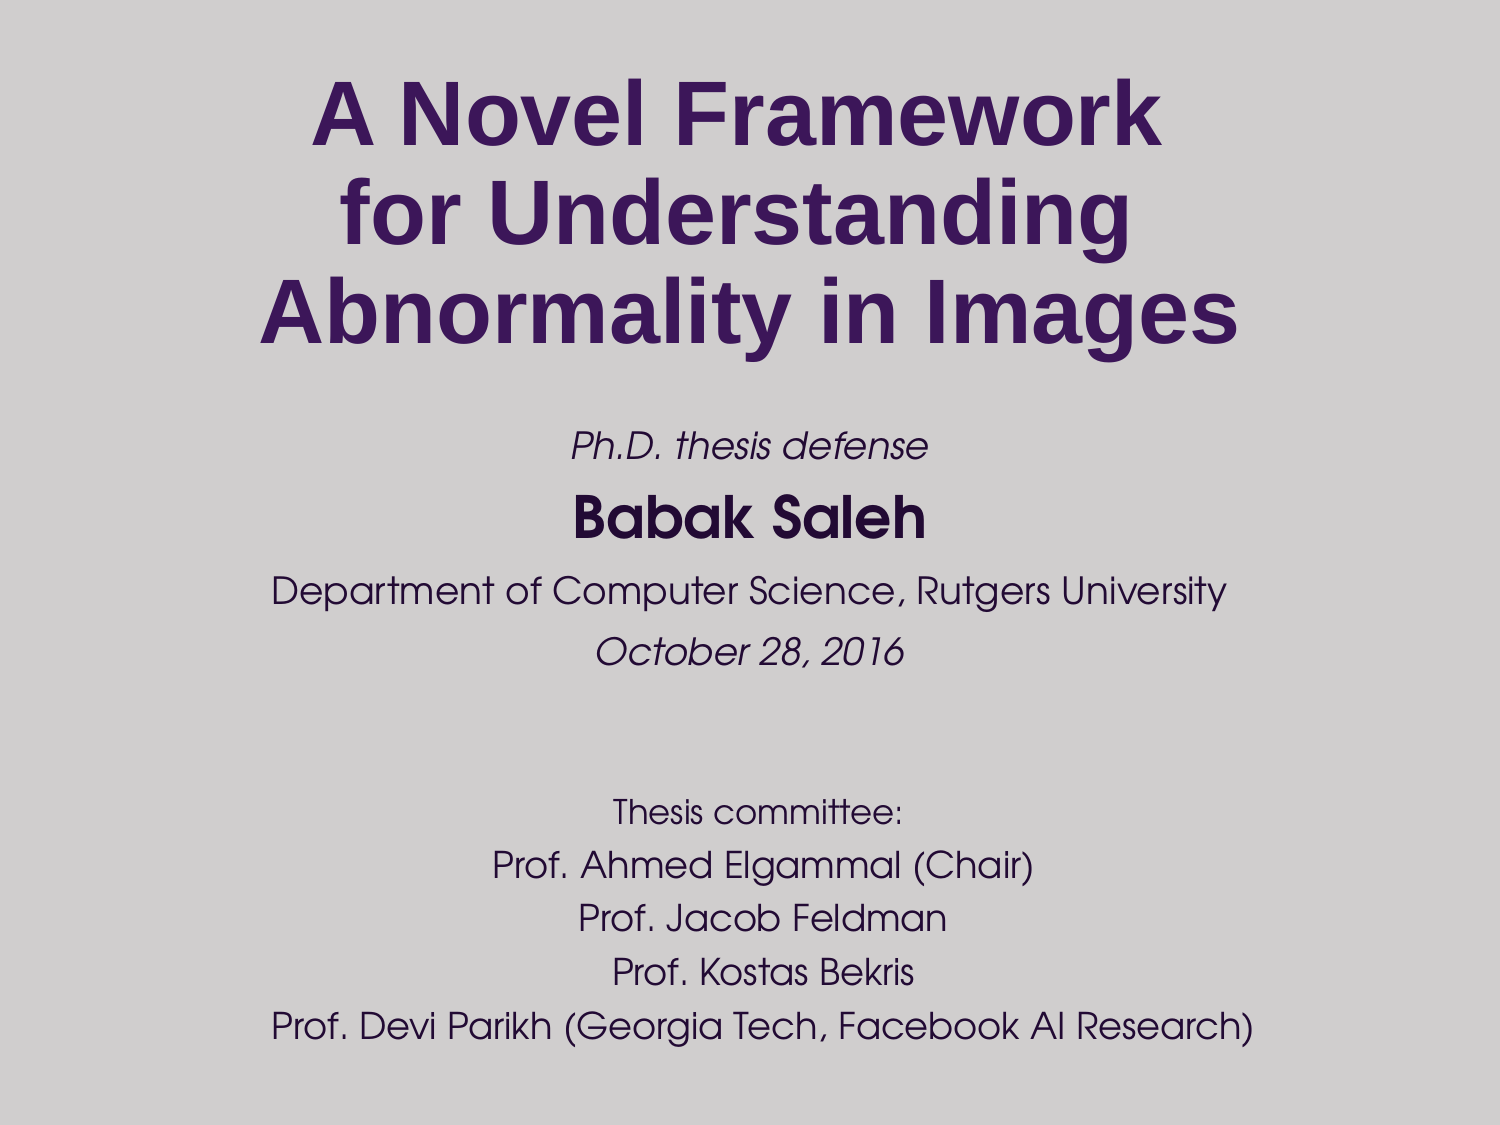

# A Novel Framework for Understanding Abnormality in Images
Ph.D. thesis defense
Babak Saleh
Department of Computer Science, Rutgers University
October 28, 2016
Thesis committee:
Prof. Ahmed Elgammal (Chair)
Prof. Jacob Feldman
Prof. Kostas Bekris
Prof. Devi Parikh (Georgia Tech, Facebook AI Research)